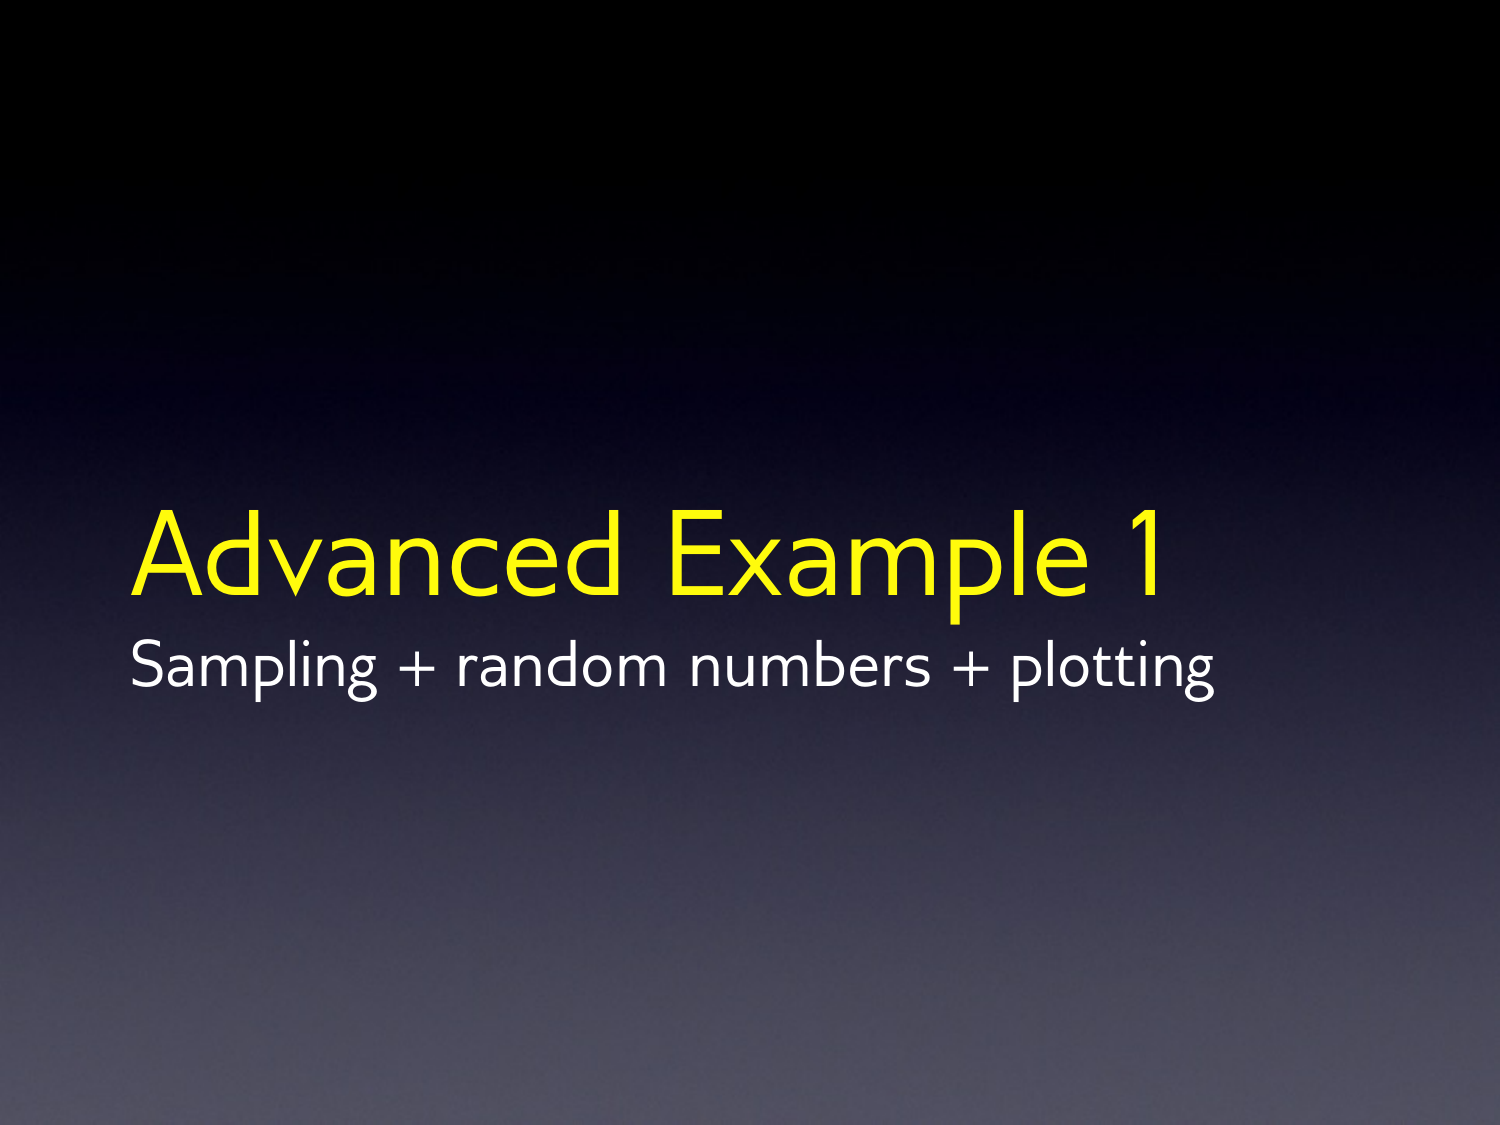

# Advanced Example 1 Sampling + random numbers + plotting